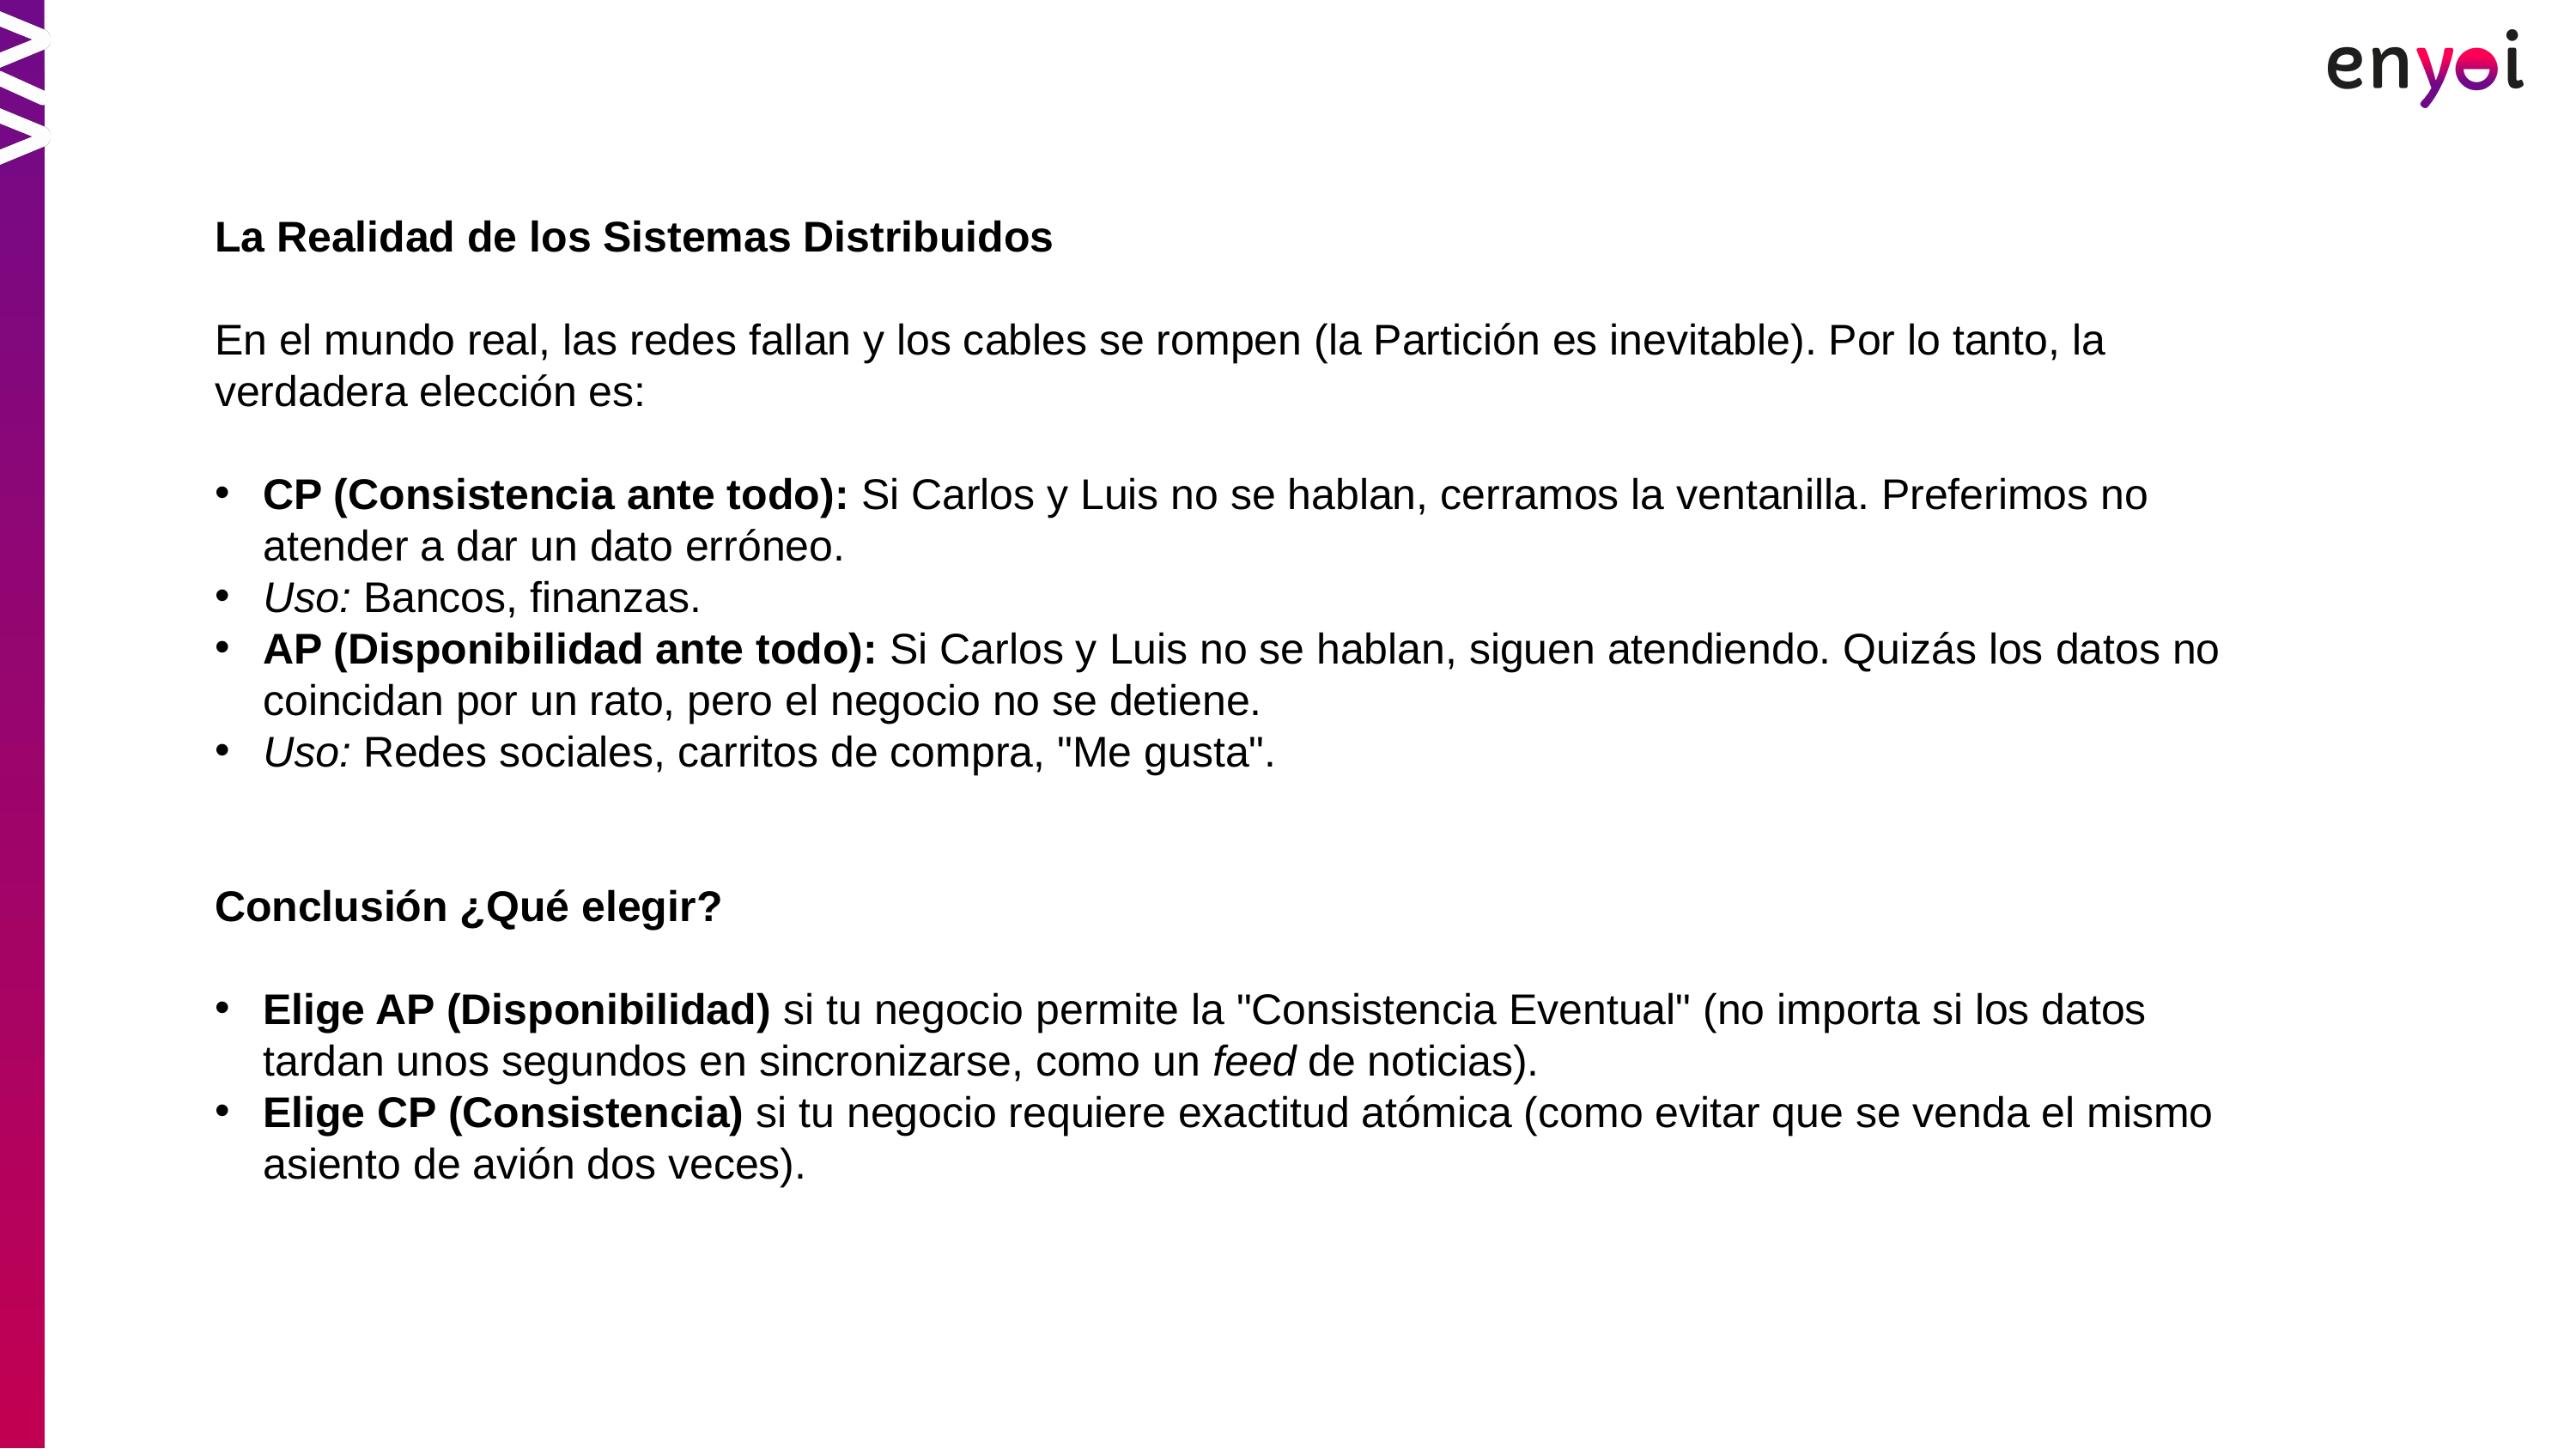

La Realidad de los Sistemas Distribuidos

En el mundo real, las redes fallan y los cables se rompen (la Partición es inevitable). Por lo tanto, la verdadera elección es:

CP (Consistencia ante todo): Si Carlos y Luis no se hablan, cerramos la ventanilla. Preferimos no atender a dar un dato erróneo.
Uso: Bancos, finanzas.
AP (Disponibilidad ante todo): Si Carlos y Luis no se hablan, siguen atendiendo. Quizás los datos no coincidan por un rato, pero el negocio no se detiene.
Uso: Redes sociales, carritos de compra, "Me gusta".

Conclusión ¿Qué elegir?

Elige AP (Disponibilidad) si tu negocio permite la "Consistencia Eventual" (no importa si los datos tardan unos segundos en sincronizarse, como un feed de noticias).
Elige CP (Consistencia) si tu negocio requiere exactitud atómica (como evitar que se venda el mismo asiento de avión dos veces).